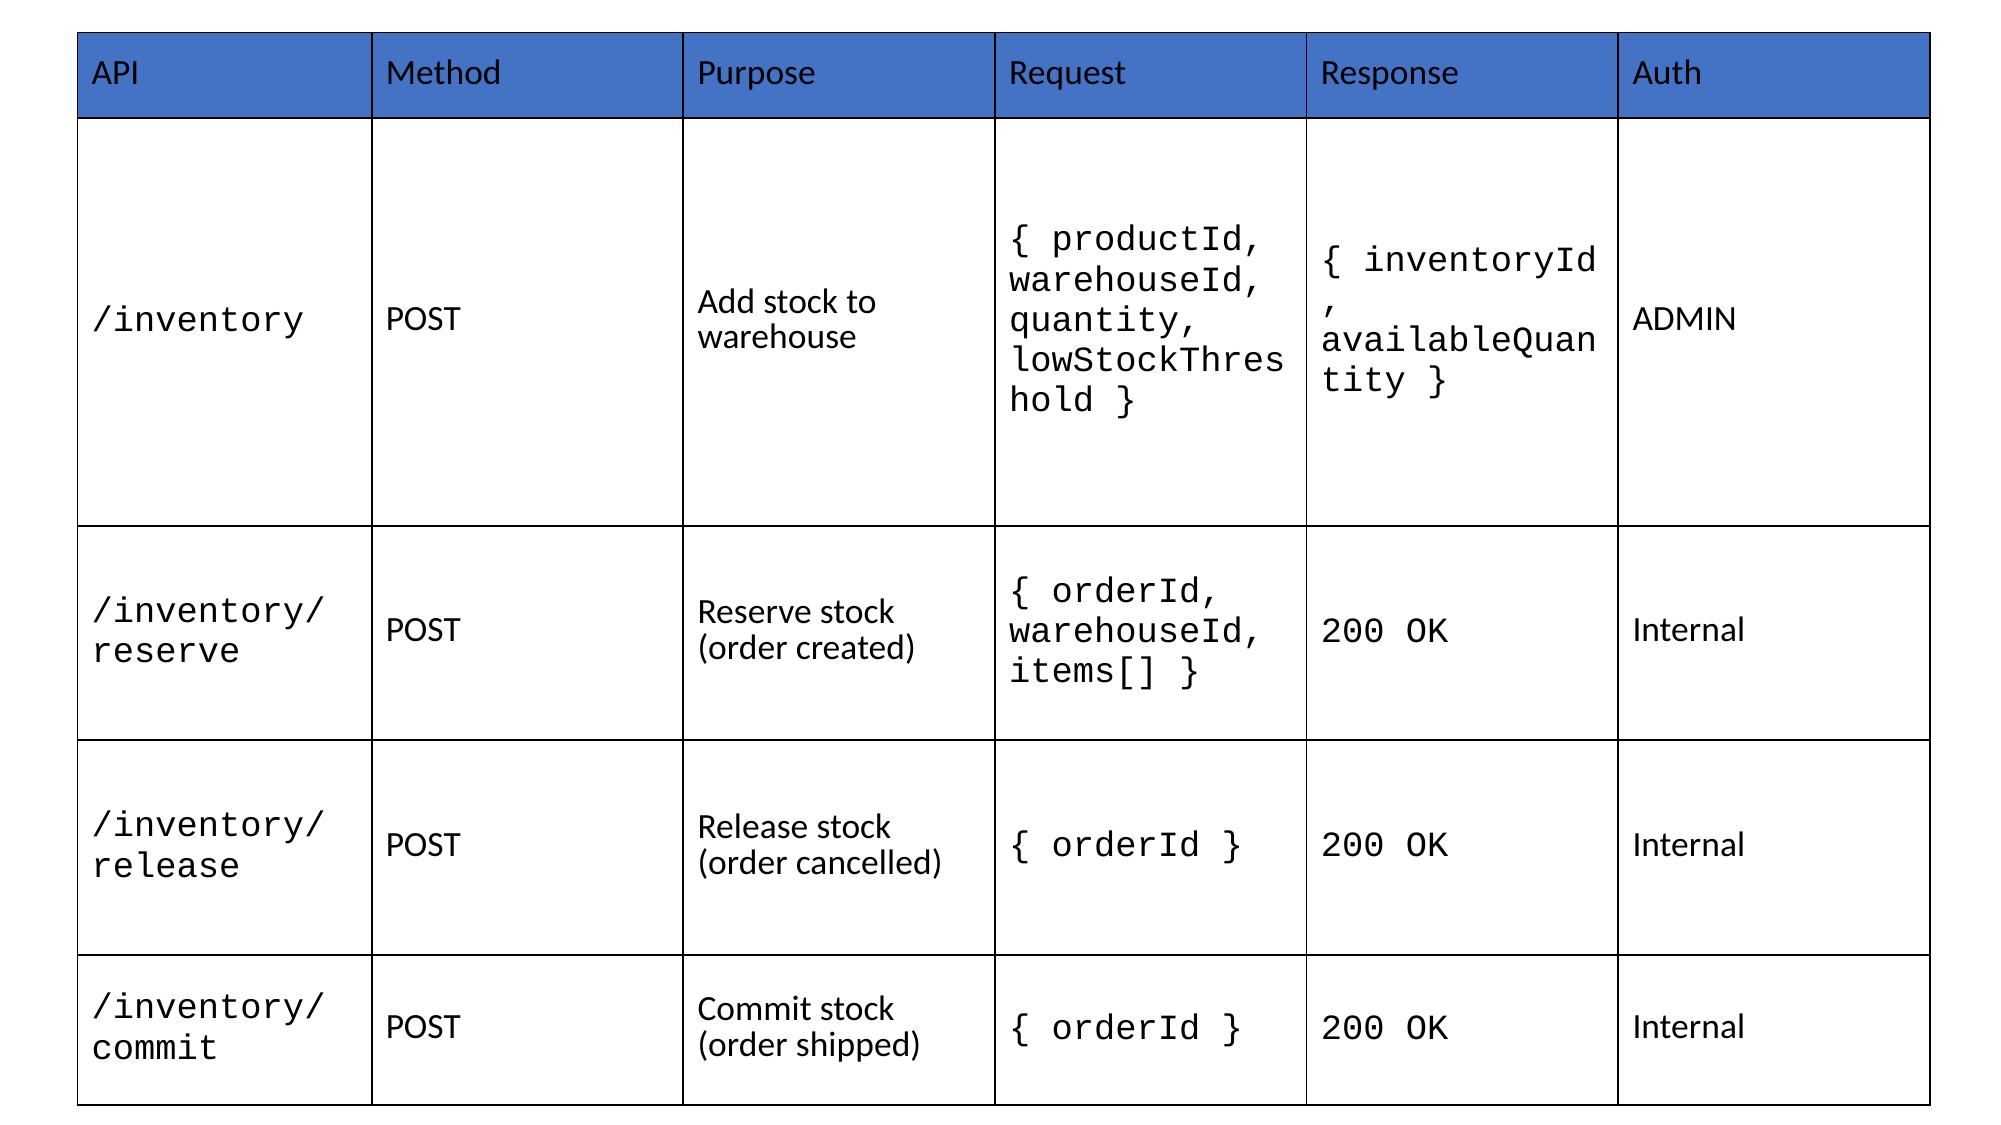

| API | Method | Purpose | Request | Response | Auth |
| --- | --- | --- | --- | --- | --- |
| /inventory | POST | Add stock to warehouse | { productId, warehouseId, quantity, lowStockThreshold } | { inventoryId, availableQuantity } | ADMIN |
| /inventory/reserve | POST | Reserve stock (order created) | { orderId, warehouseId, items[] } | 200 OK | Internal |
| /inventory/release | POST | Release stock (order cancelled) | { orderId } | 200 OK | Internal |
| /inventory/commit | POST | Commit stock (order shipped) | { orderId } | 200 OK | Internal |